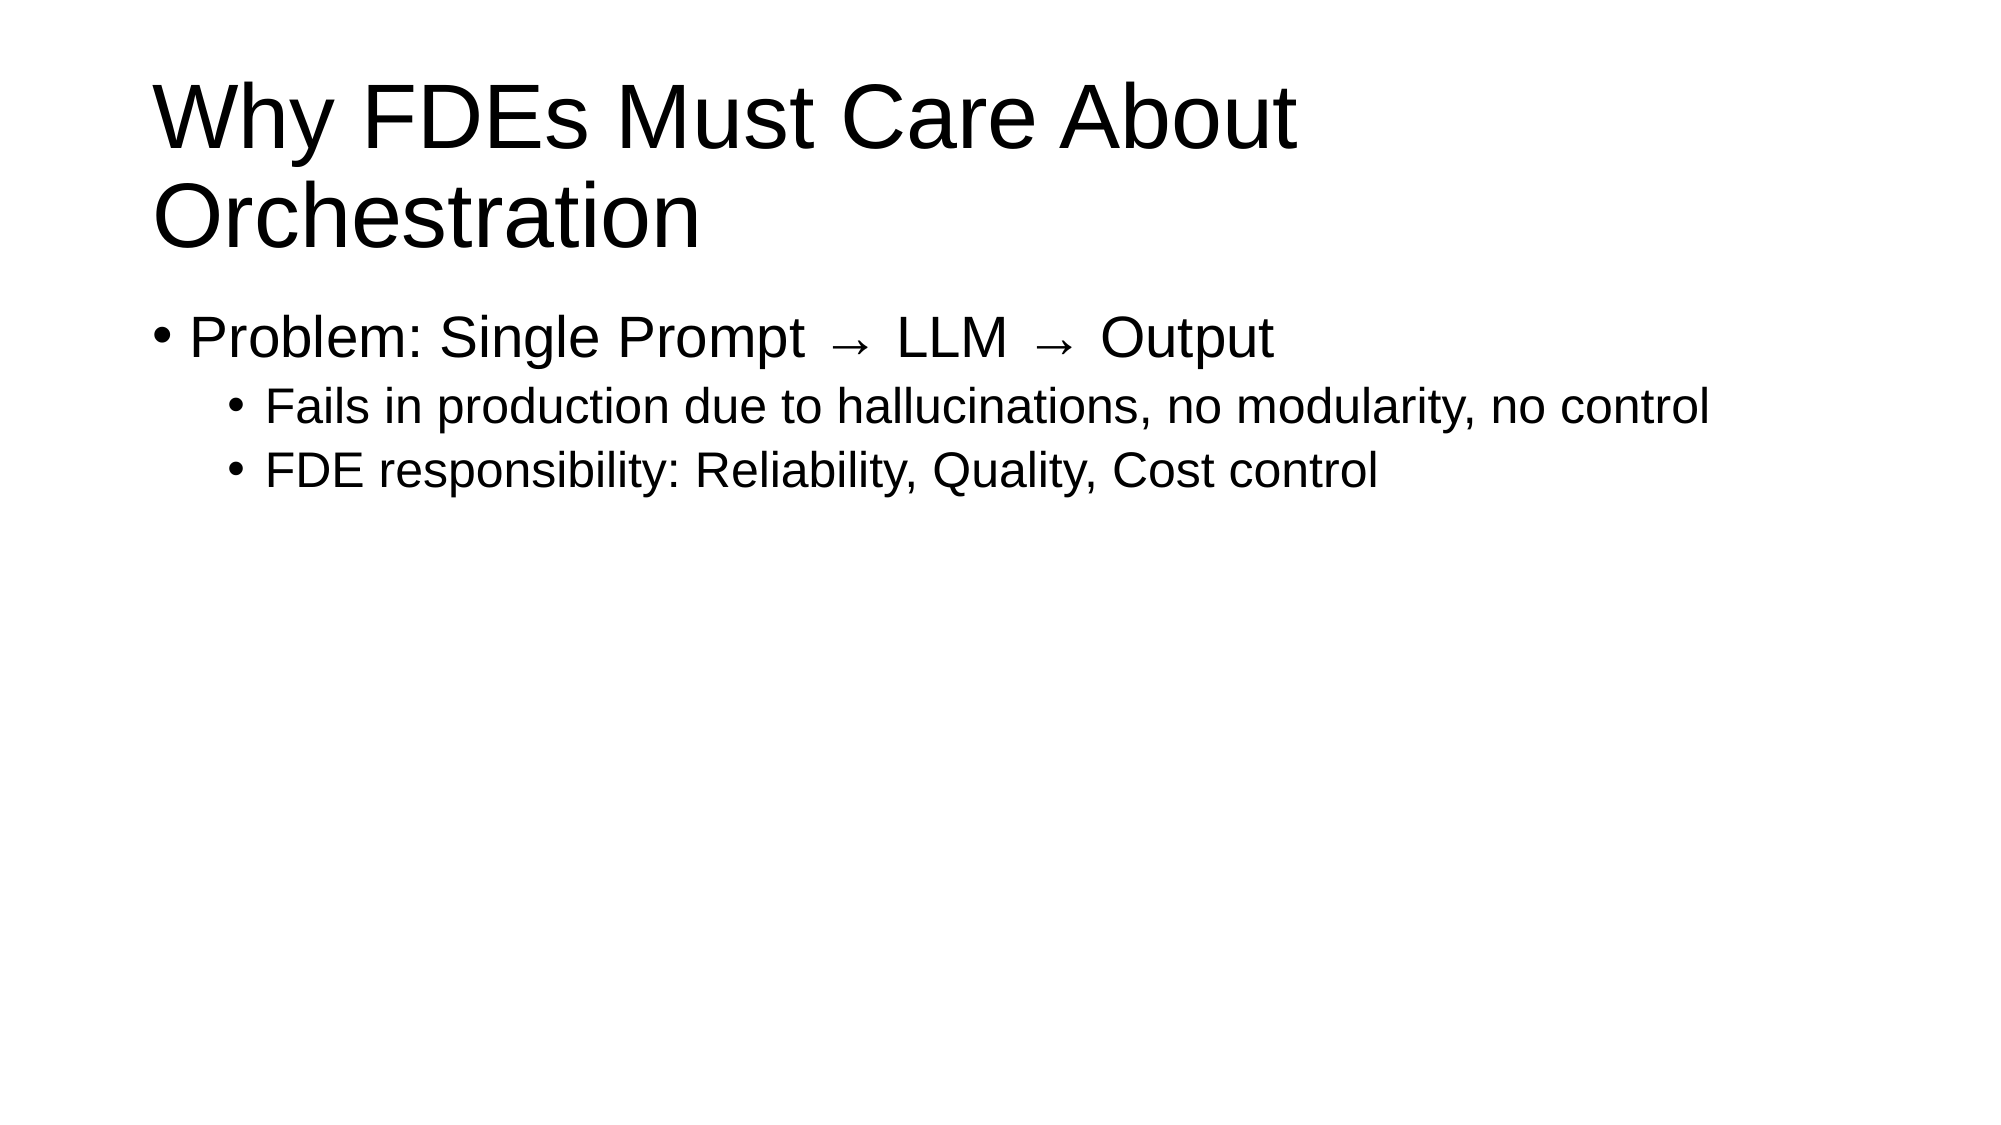

# Why FDEs Must Care About Orchestration
Problem: Single Prompt → LLM → Output
Fails in production due to hallucinations, no modularity, no control
FDE responsibility: Reliability, Quality, Cost control